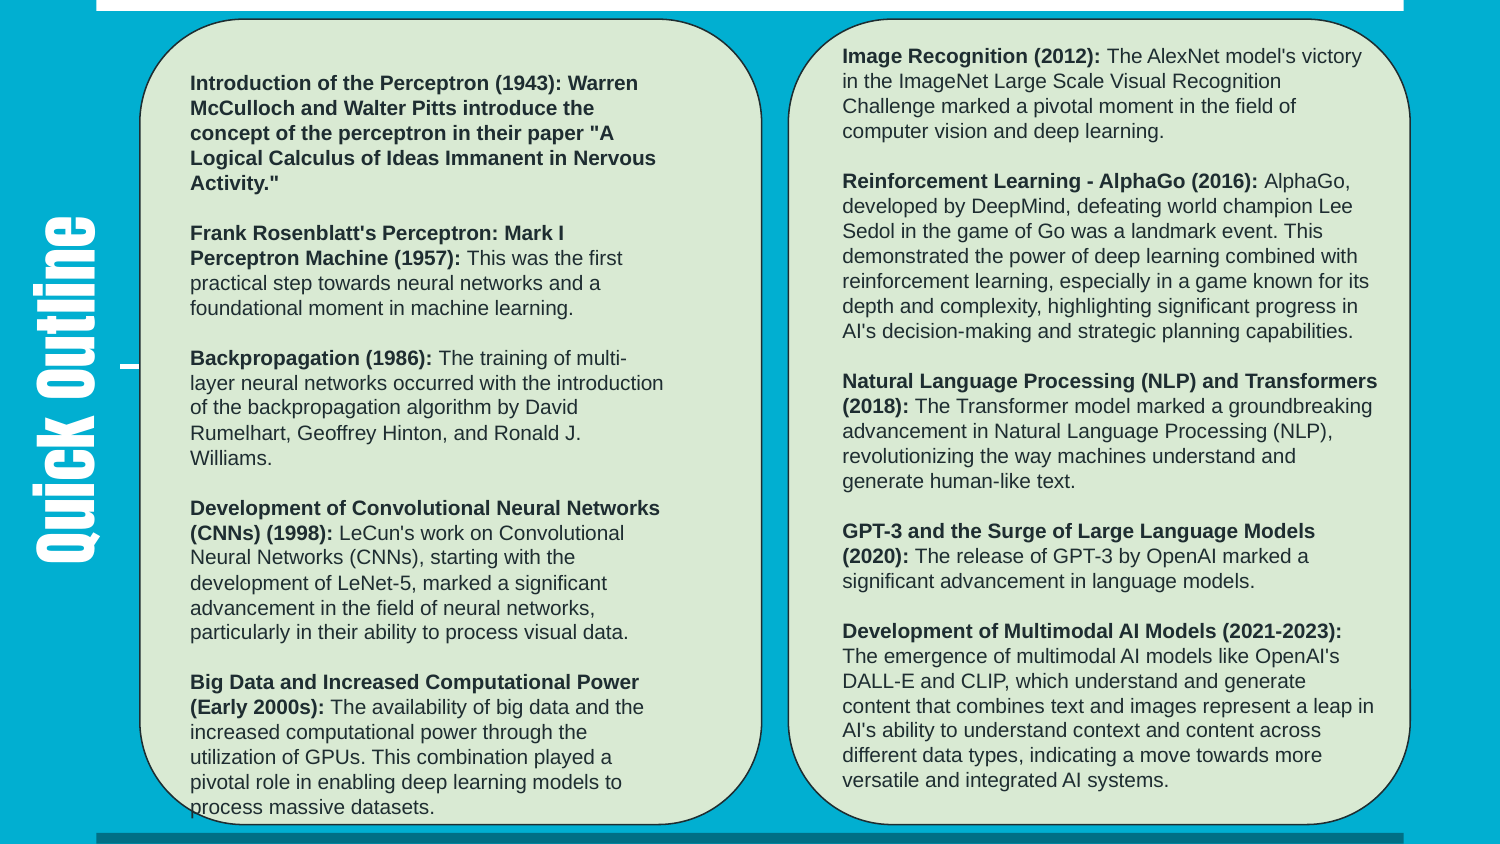

Image Recognition (2012): The AlexNet model's victory in the ImageNet Large Scale Visual Recognition Challenge marked a pivotal moment in the field of computer vision and deep learning.

Reinforcement Learning - AlphaGo (2016): AlphaGo, developed by DeepMind, defeating world champion Lee Sedol in the game of Go was a landmark event. This demonstrated the power of deep learning combined with reinforcement learning, especially in a game known for its depth and complexity, highlighting significant progress in AI's decision-making and strategic planning capabilities.

Natural Language Processing (NLP) and Transformers (2018): The Transformer model marked a groundbreaking advancement in Natural Language Processing (NLP), revolutionizing the way machines understand and generate human-like text.

GPT-3 and the Surge of Large Language Models (2020): The release of GPT-3 by OpenAI marked a significant advancement in language models.

Development of Multimodal AI Models (2021-2023): The emergence of multimodal AI models like OpenAI's DALL-E and CLIP, which understand and generate content that combines text and images represent a leap in AI's ability to understand context and content across different data types, indicating a move towards more versatile and integrated AI systems.

Introduction of the Perceptron (1943): Warren McCulloch and Walter Pitts introduce the concept of the perceptron in their paper "A Logical Calculus of Ideas Immanent in Nervous Activity."

Frank Rosenblatt's Perceptron: Mark I Perceptron Machine (1957): This was the first practical step towards neural networks and a foundational moment in machine learning.

Backpropagation (1986): The training of multi-layer neural networks occurred with the introduction of the backpropagation algorithm by David Rumelhart, Geoffrey Hinton, and Ronald J. Williams.

Development of Convolutional Neural Networks (CNNs) (1998): LeCun's work on Convolutional Neural Networks (CNNs), starting with the development of LeNet-5, marked a significant advancement in the field of neural networks, particularly in their ability to process visual data.

Big Data and Increased Computational Power (Early 2000s): The availability of big data and the increased computational power through the utilization of GPUs. This combination played a pivotal role in enabling deep learning models to process massive datasets.

Quick Outline